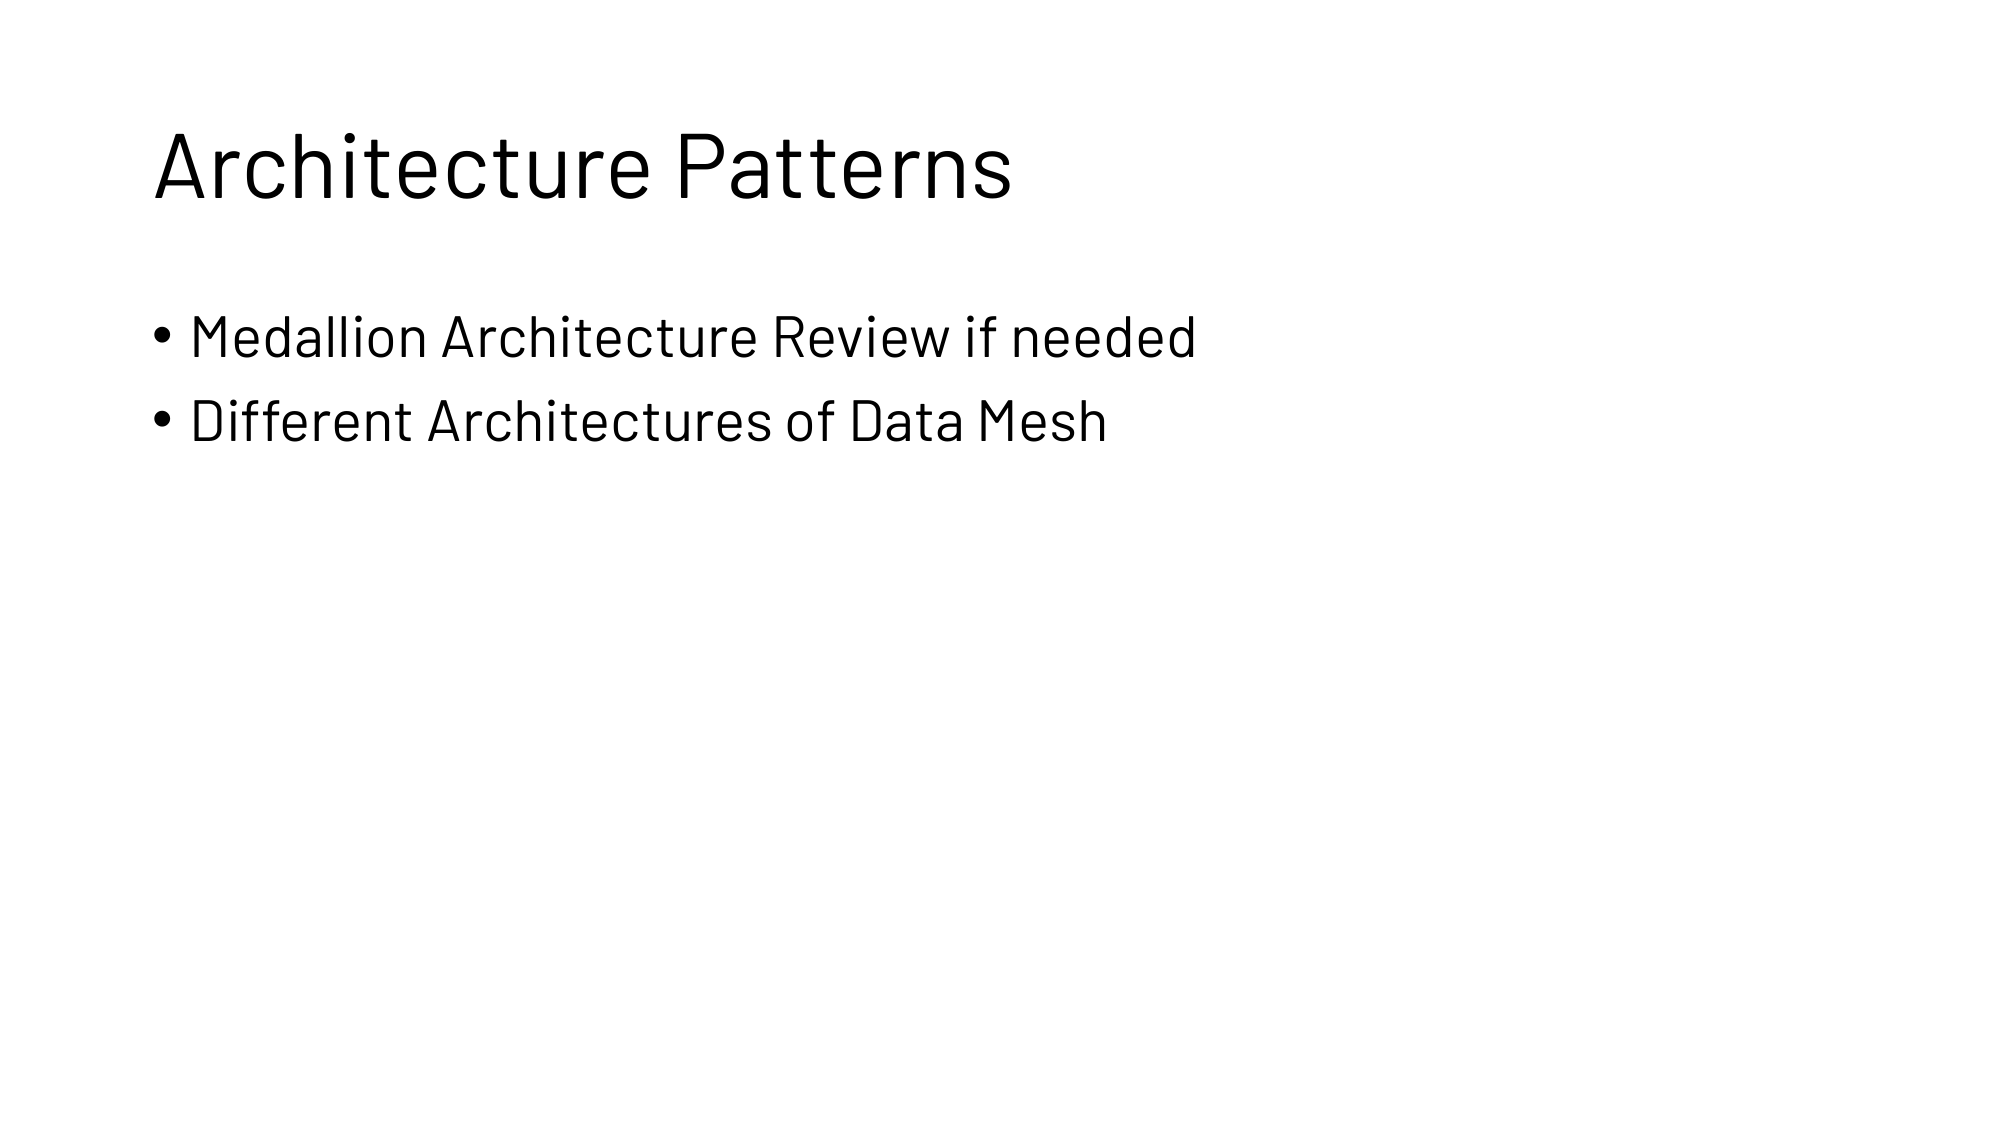

# Architecture Patterns
Medallion Architecture Review if needed
Different Architectures of Data Mesh